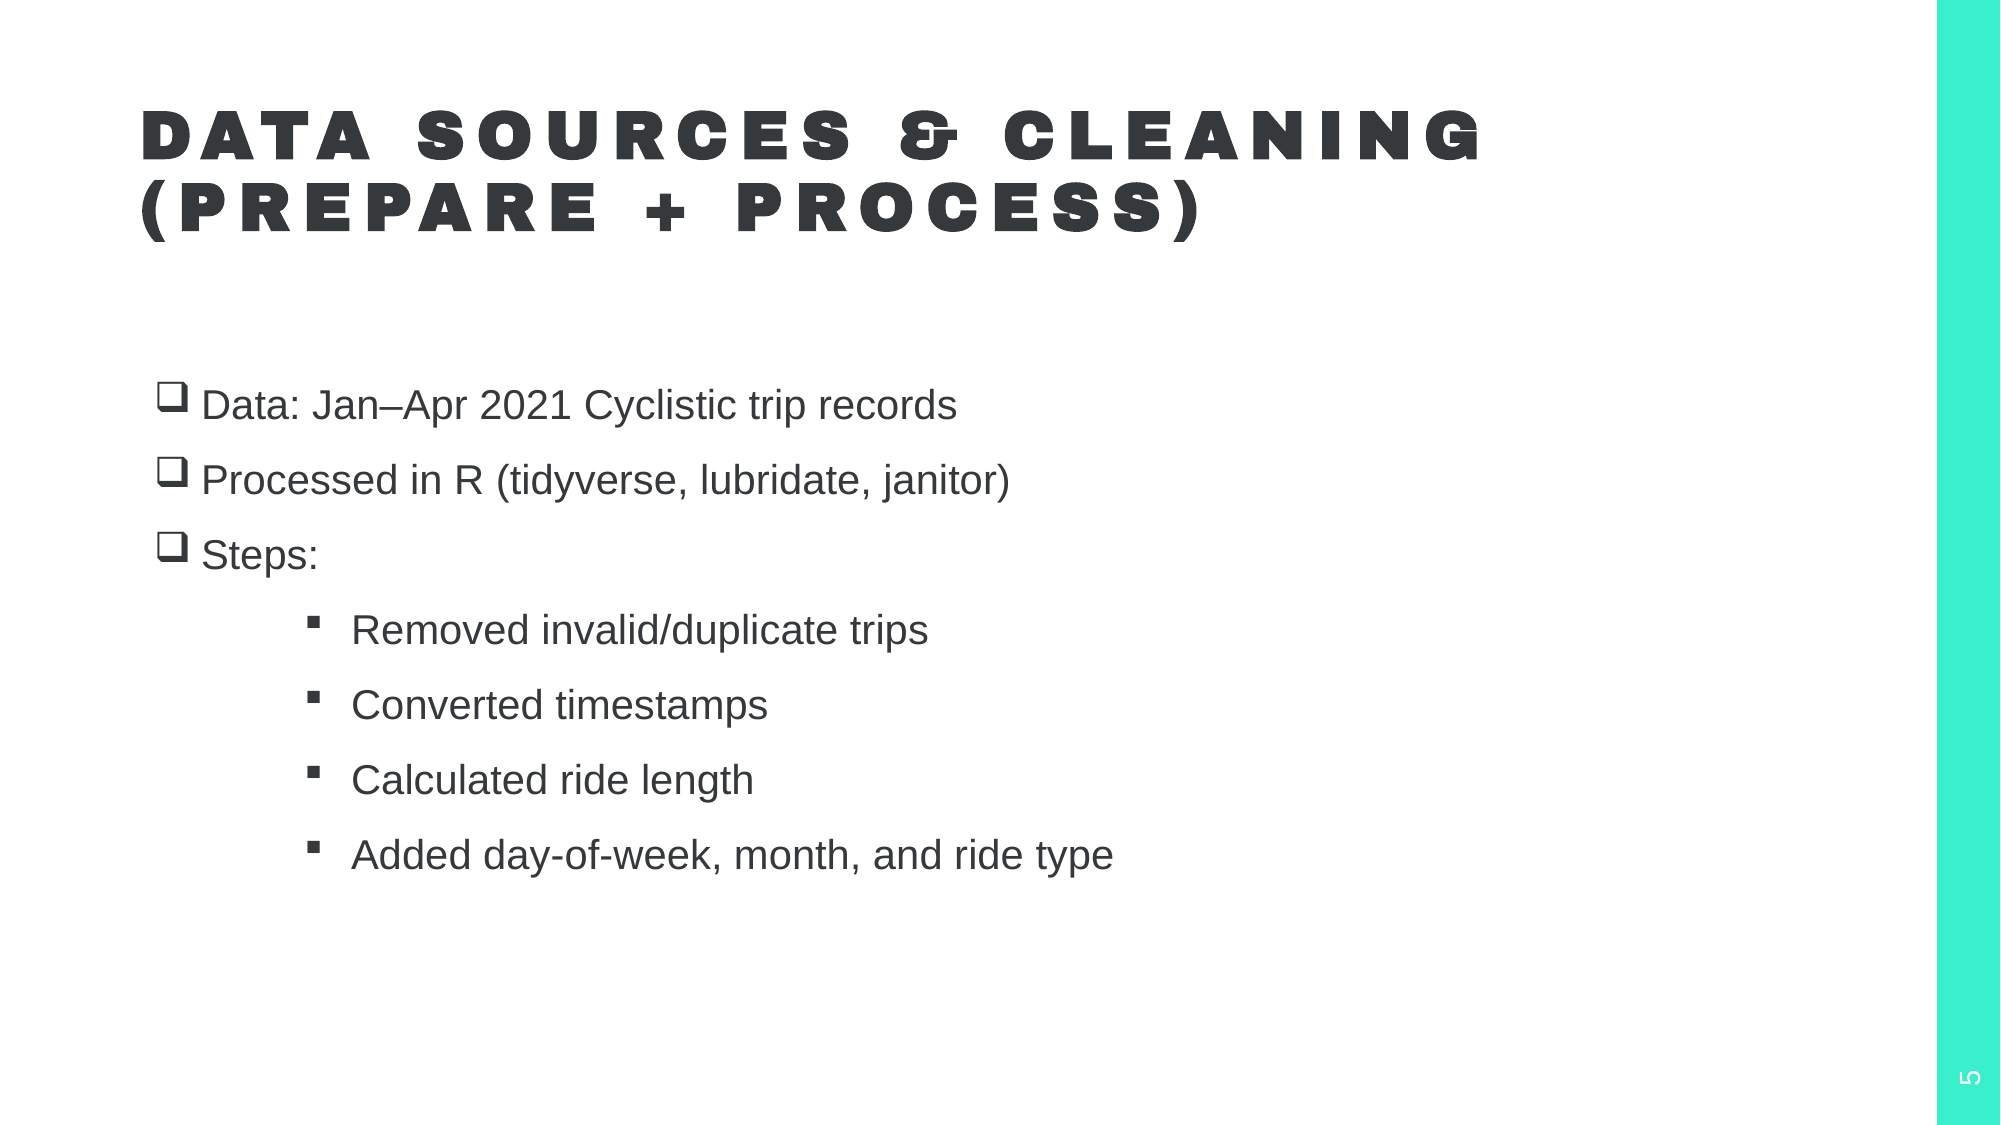

# Data Sources & Cleaning (Prepare + Process)
Data: Jan–Apr 2021 Cyclistic trip records
Processed in R (tidyverse, lubridate, janitor)
Steps:
Removed invalid/duplicate trips
Converted timestamps
Calculated ride length
Added day-of-week, month, and ride type
5